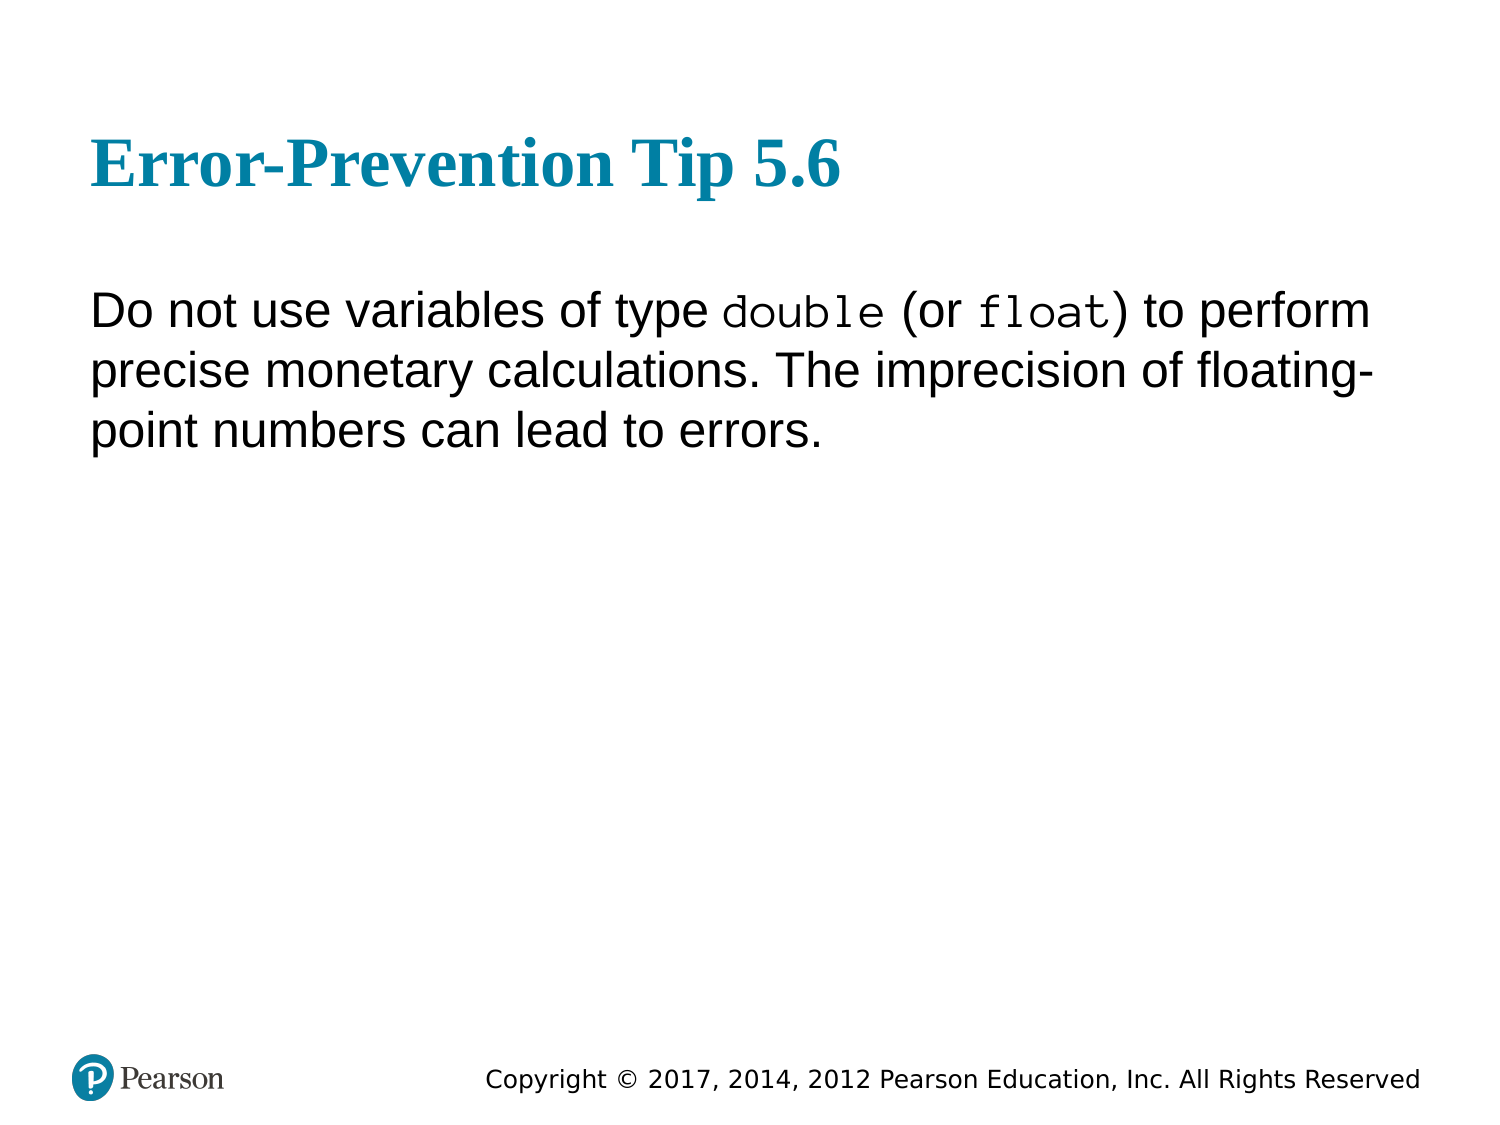

# Error-Prevention Tip 5.6
Do not use variables of type double (or float) to perform precise monetary calculations. The imprecision of floating-point numbers can lead to errors.